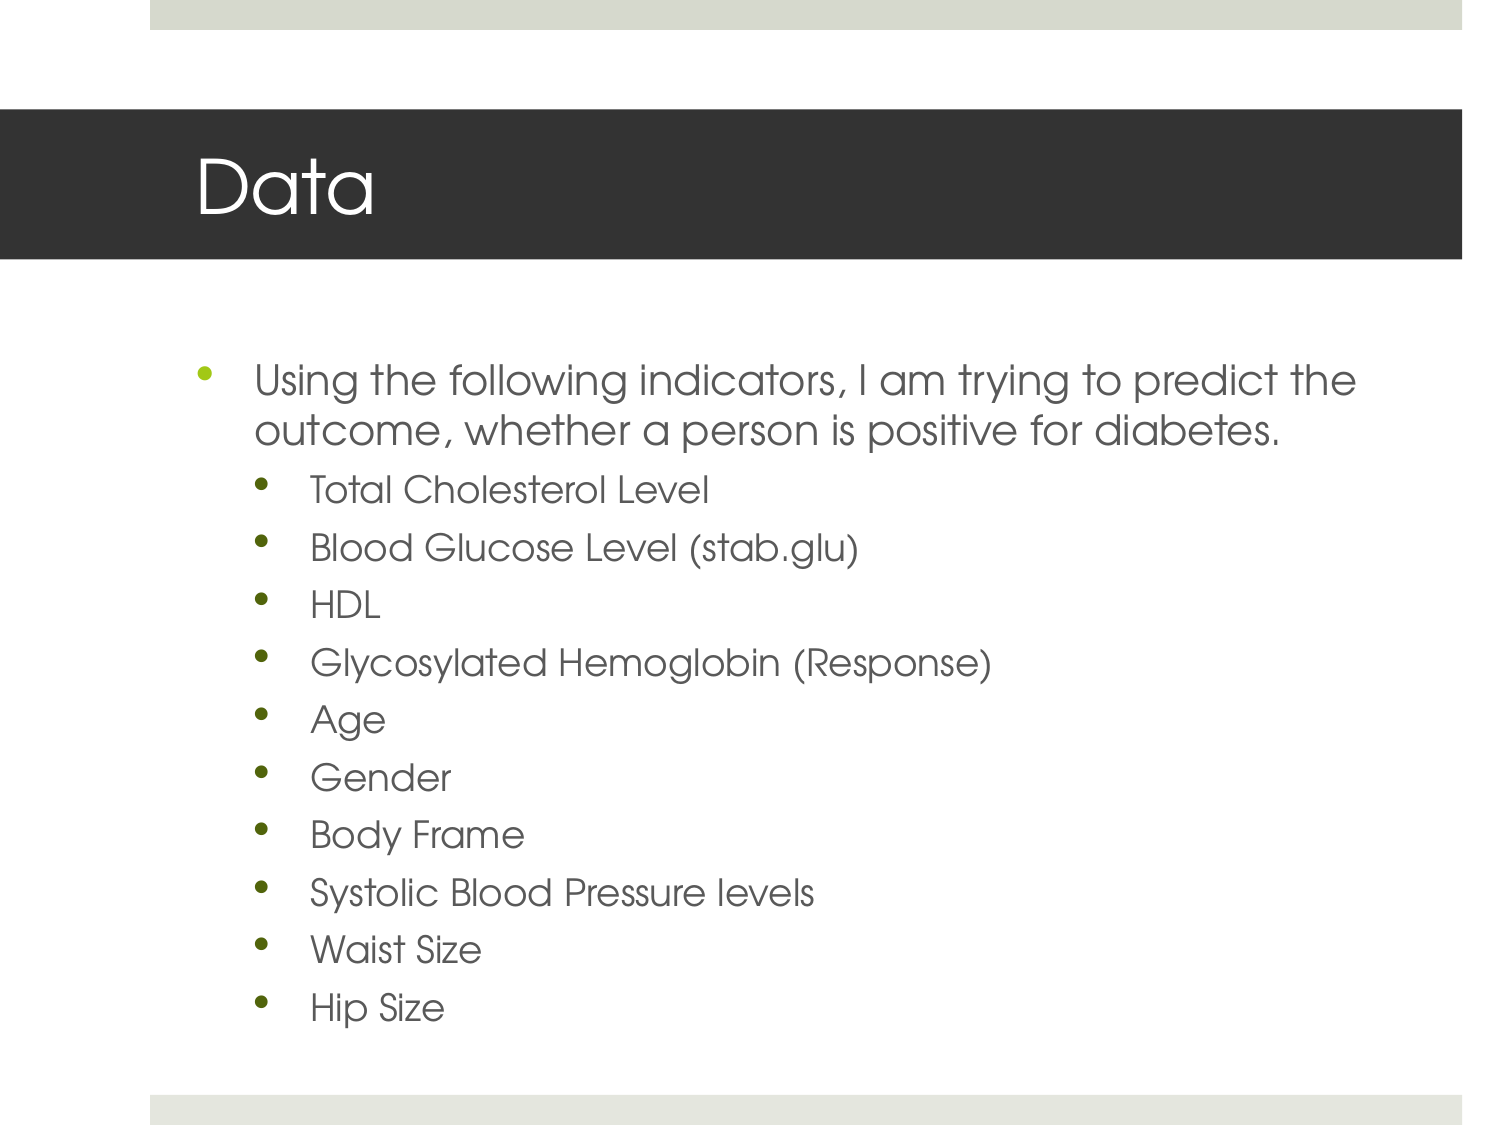

# Data
Using the following indicators, I am trying to predict the outcome, whether a person is positive for diabetes.
Total Cholesterol Level
Blood Glucose Level (stab.glu)
HDL
Glycosylated Hemoglobin (Response)
Age
Gender
Body Frame
Systolic Blood Pressure levels
Waist Size
Hip Size